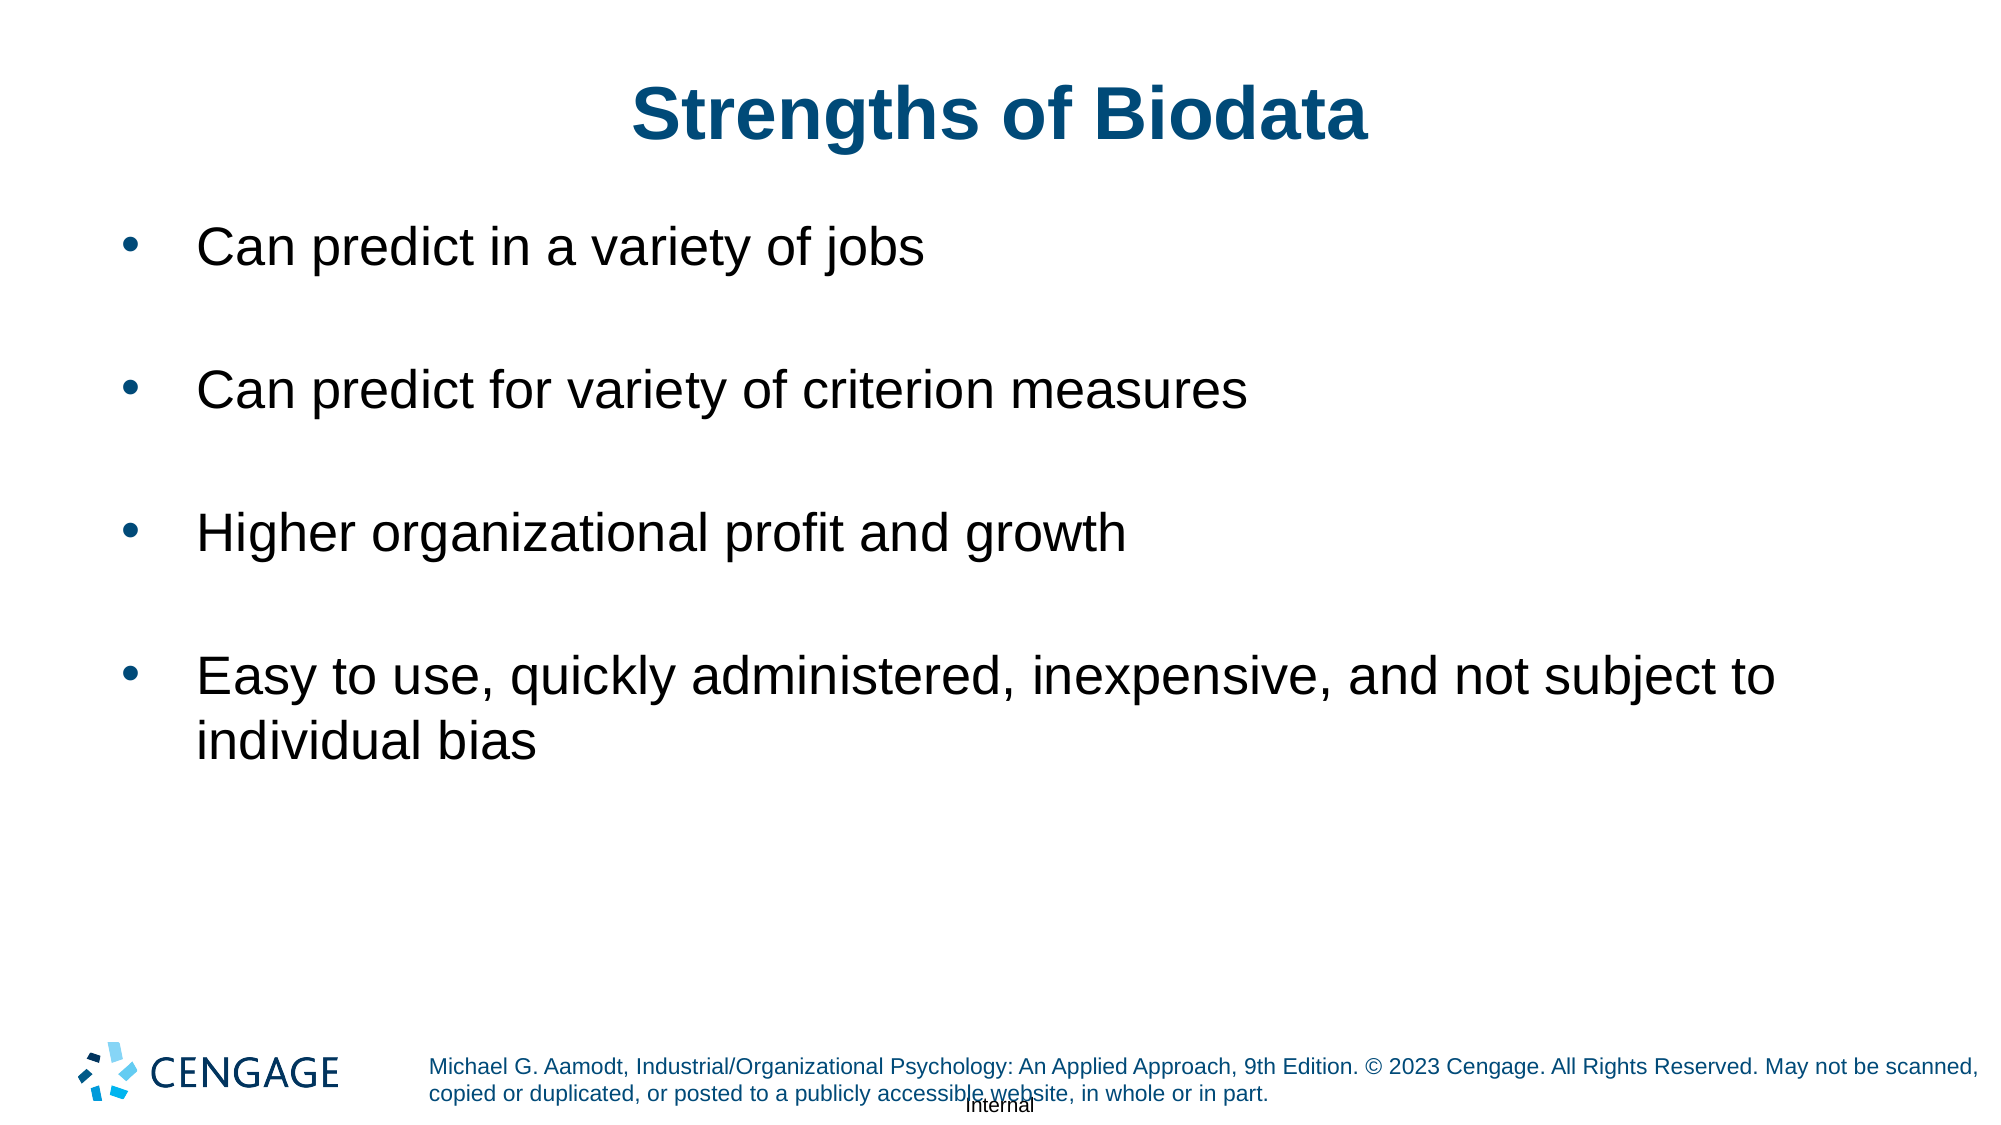

# Strengths of Biodata
Can predict in a variety of jobs
Can predict for variety of criterion measures
Higher organizational profit and growth
Easy to use, quickly administered, inexpensive, and not subject to individual bias